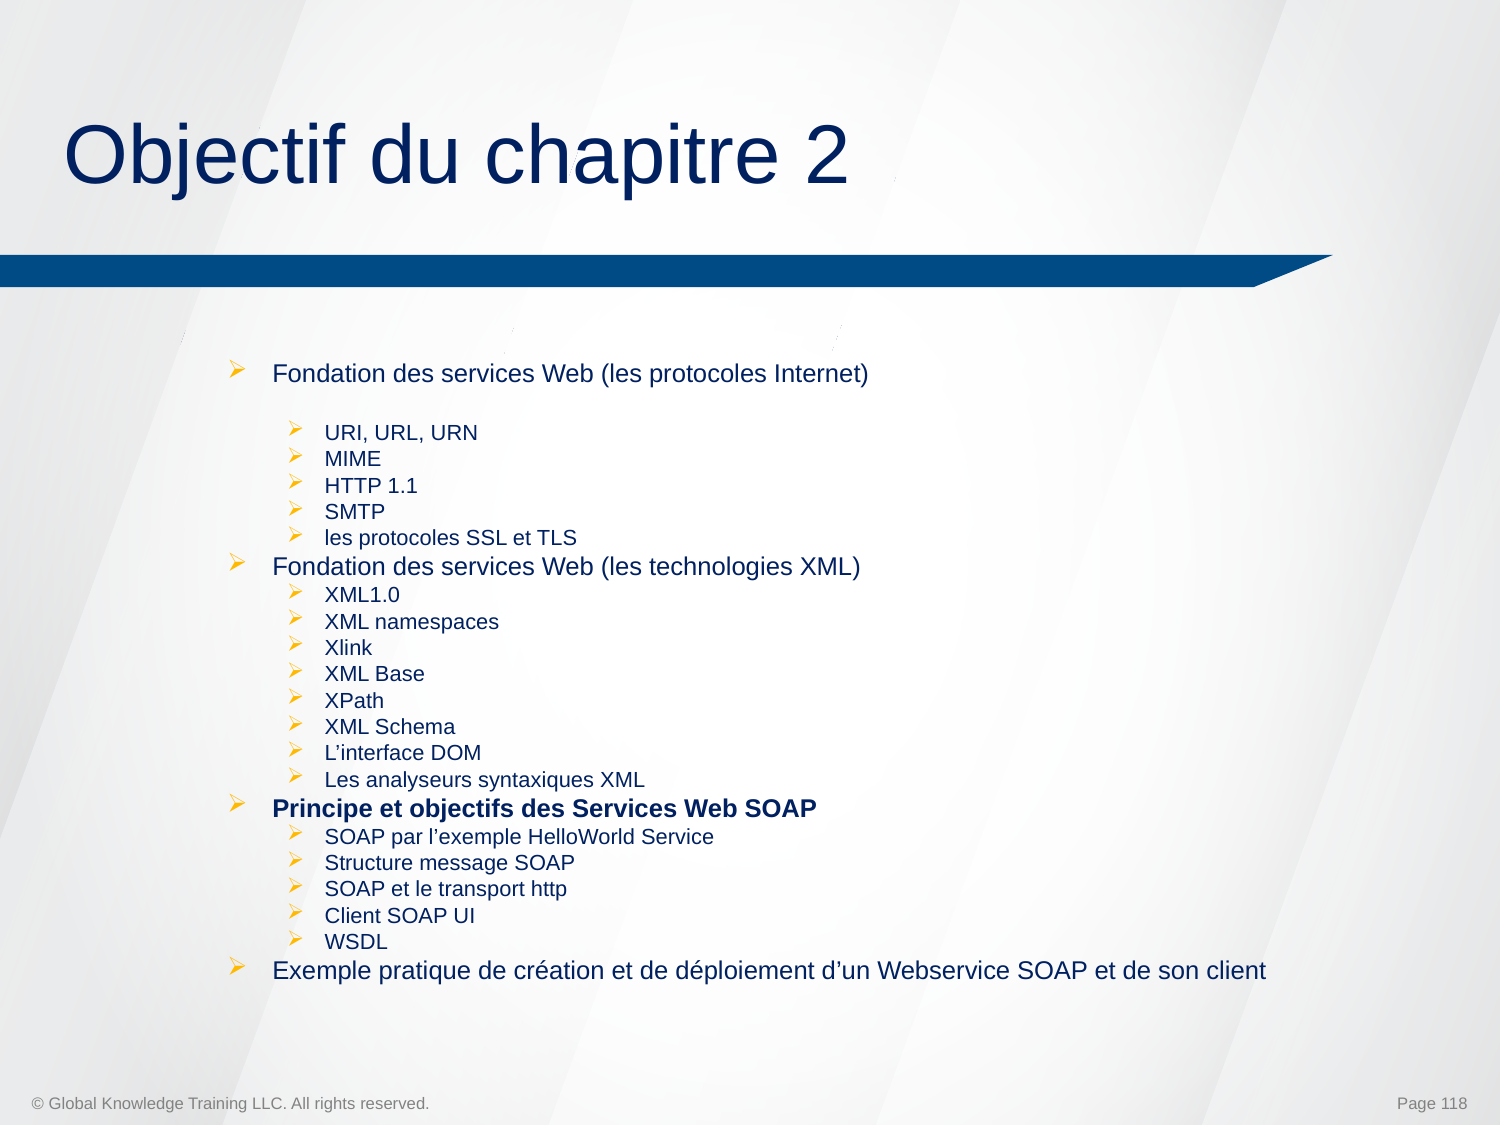

# Objectif du chapitre 2
Fondation des services Web (les protocoles Internet)

URI, URL, URN
MIME
HTTP 1.1
SMTP
les protocoles SSL et TLS
Fondation des services Web (les technologies XML)
XML1.0
XML namespaces
Xlink
XML Base
XPath
XML Schema
L’interface DOM
Les analyseurs syntaxiques XML
Principe et objectifs des Services Web SOAP
SOAP par l’exemple HelloWorld Service
Structure message SOAP
SOAP et le transport http
Client SOAP UI
WSDL
Exemple pratique de création et de déploiement d’un Webservice SOAP et de son client